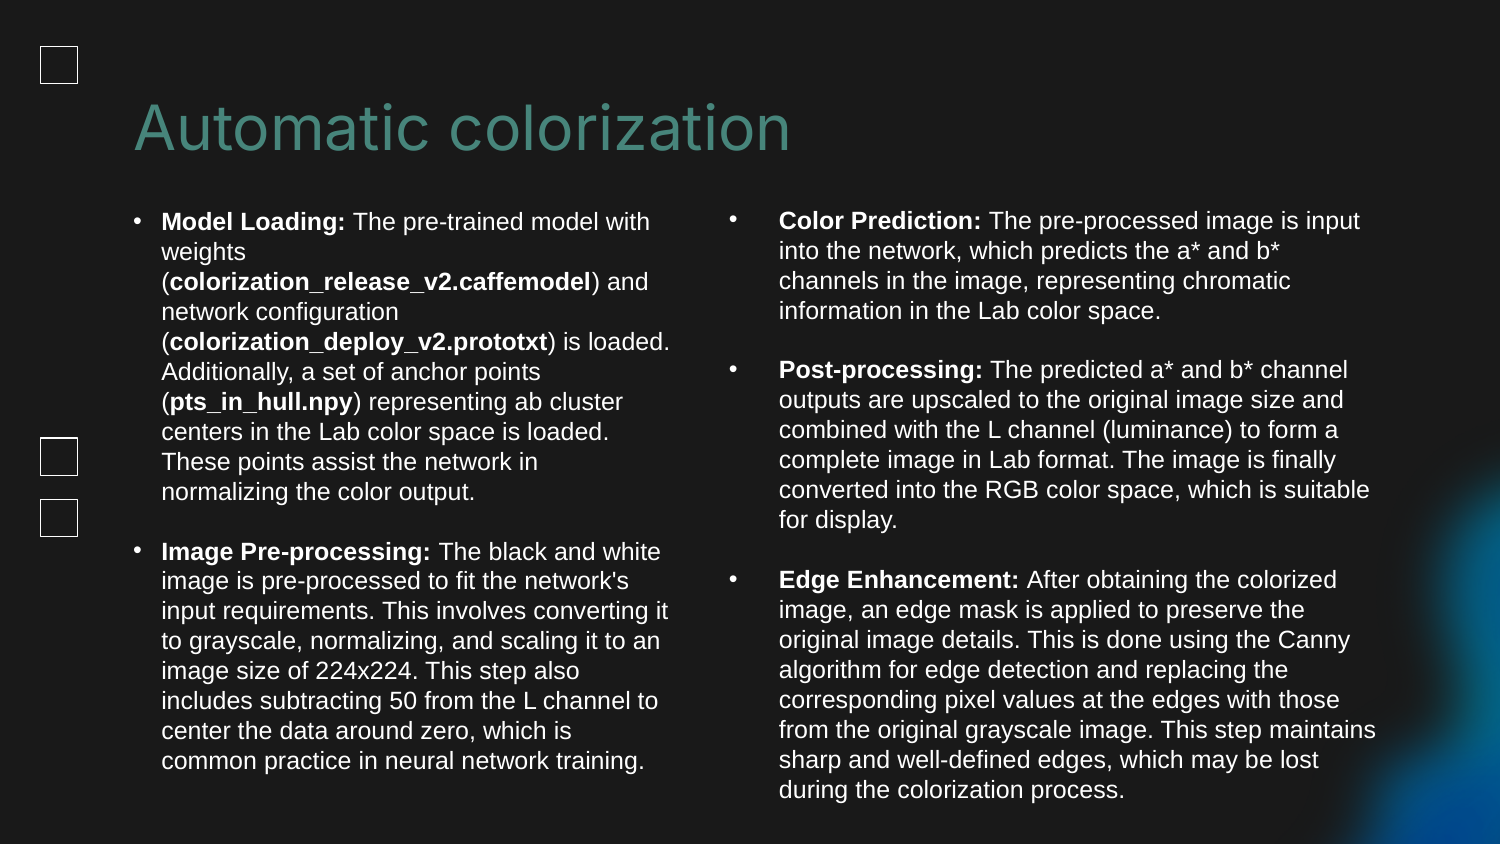

# Automatic colorization
Color Prediction: The pre-processed image is input into the network, which predicts the a* and b* channels in the image, representing chromatic information in the Lab color space.

Post-processing: The predicted a* and b* channel outputs are upscaled to the original image size and combined with the L channel (luminance) to form a complete image in Lab format. The image is finally converted into the RGB color space, which is suitable for display.

Edge Enhancement: After obtaining the colorized image, an edge mask is applied to preserve the original image details. This is done using the Canny algorithm for edge detection and replacing the corresponding pixel values at the edges with those from the original grayscale image. This step maintains sharp and well-defined edges, which may be lost during the colorization process.
Model Loading: The pre-trained model with weights (colorization_release_v2.caffemodel) and network configuration (colorization_deploy_v2.prototxt) is loaded. Additionally, a set of anchor points (pts_in_hull.npy) representing ab cluster centers in the Lab color space is loaded. These points assist the network in normalizing the color output.

Image Pre-processing: The black and white image is pre-processed to fit the network's input requirements. This involves converting it to grayscale, normalizing, and scaling it to an image size of 224x224. This step also includes subtracting 50 from the L channel to center the data around zero, which is common practice in neural network training.